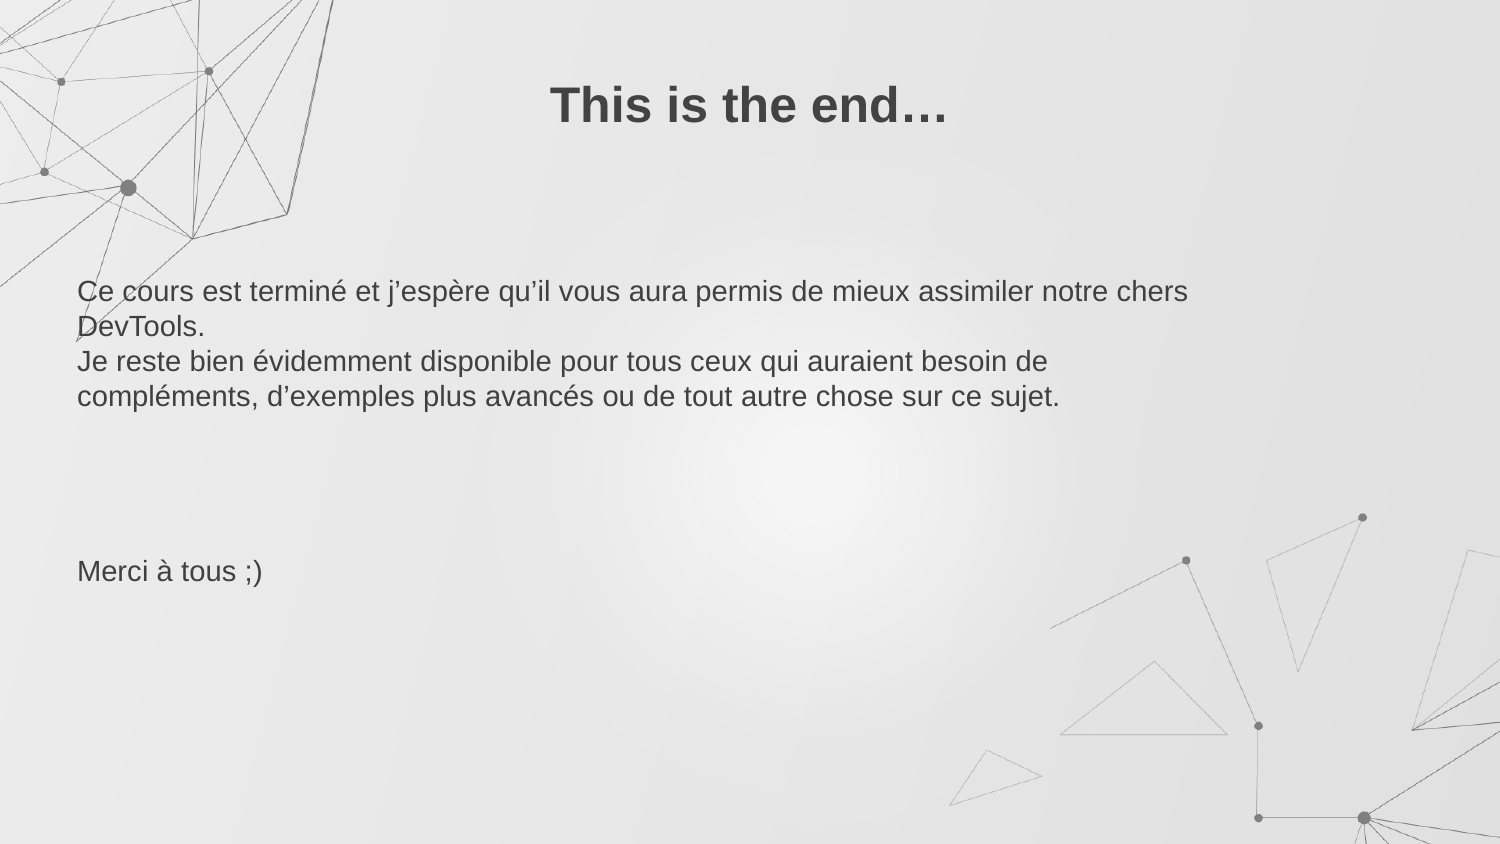

This is the end…
Ce cours est terminé et j’espère qu’il vous aura permis de mieux assimiler notre chers DevTools.
Je reste bien évidemment disponible pour tous ceux qui auraient besoin de compléments, d’exemples plus avancés ou de tout autre chose sur ce sujet.

Merci à tous ;)